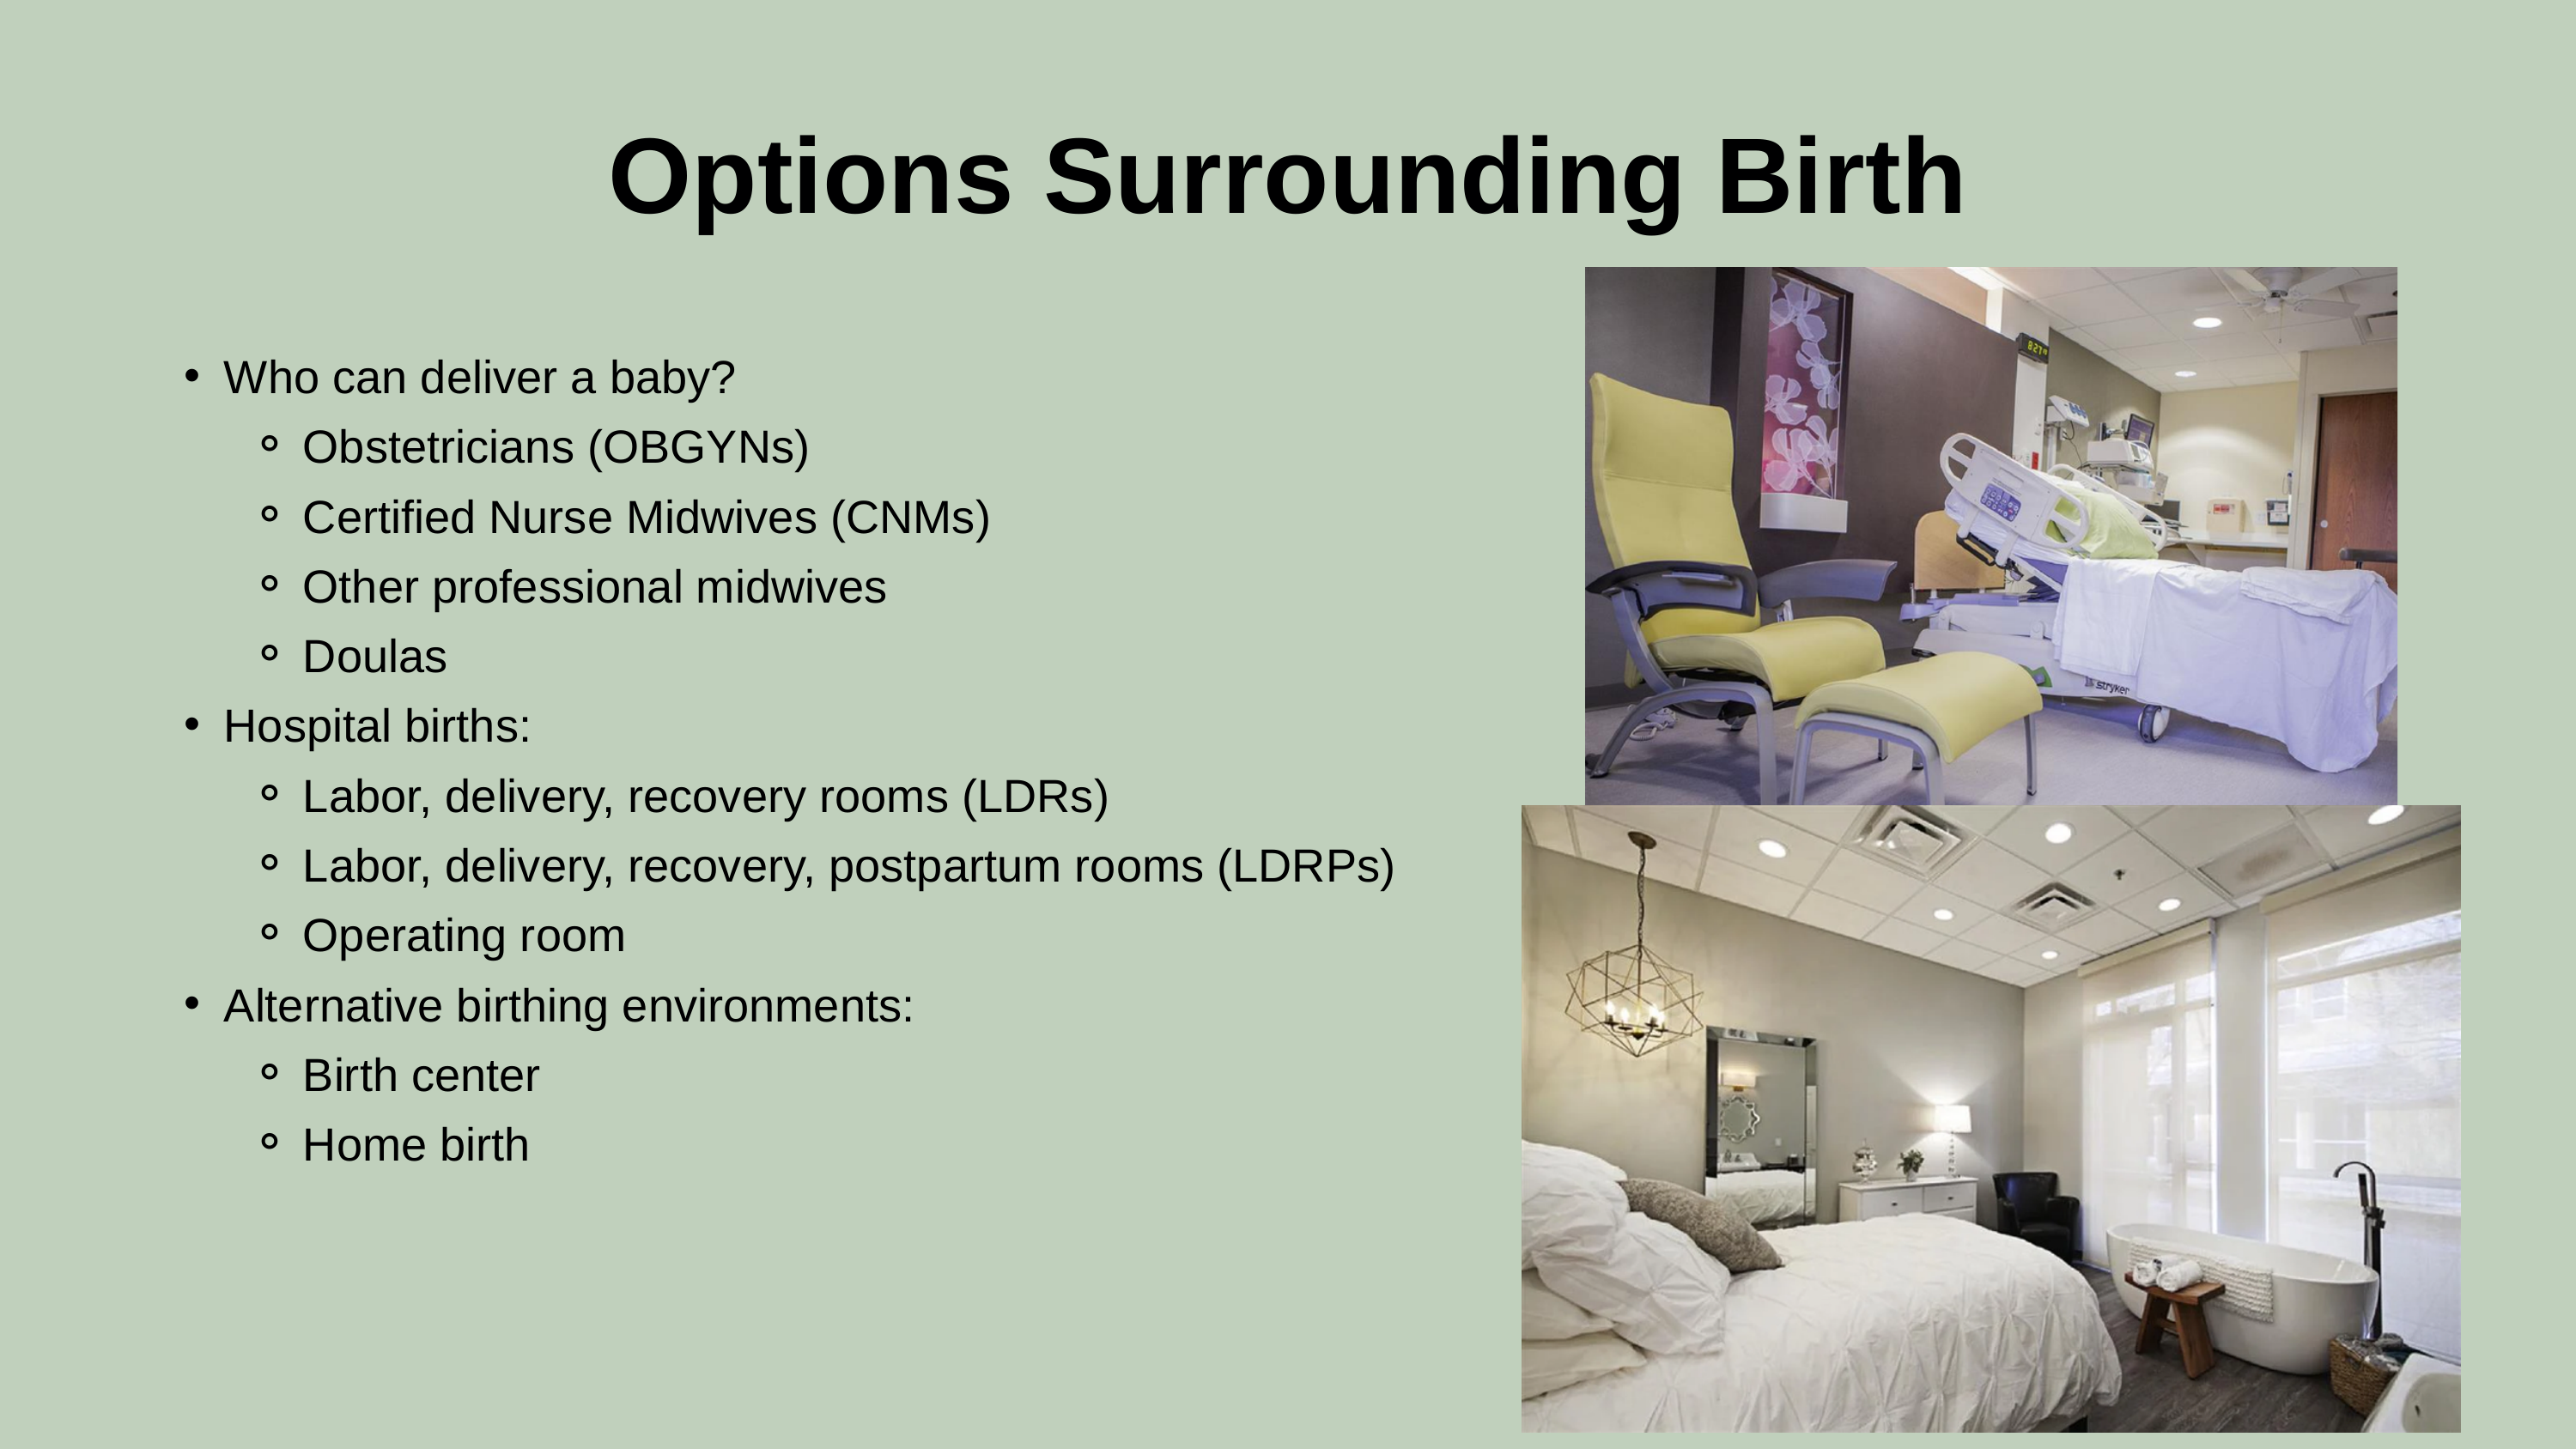

Options Surrounding Birth

Who can deliver a baby?
Obstetricians (OBGYNs)
Certified Nurse Midwives (CNMs)
Other professional midwives
Doulas
Hospital births:
Labor, delivery, recovery rooms (LDRs)
Labor, delivery, recovery, postpartum rooms (LDRPs)
Operating room
Alternative birthing environments:
Birth center
Home birth